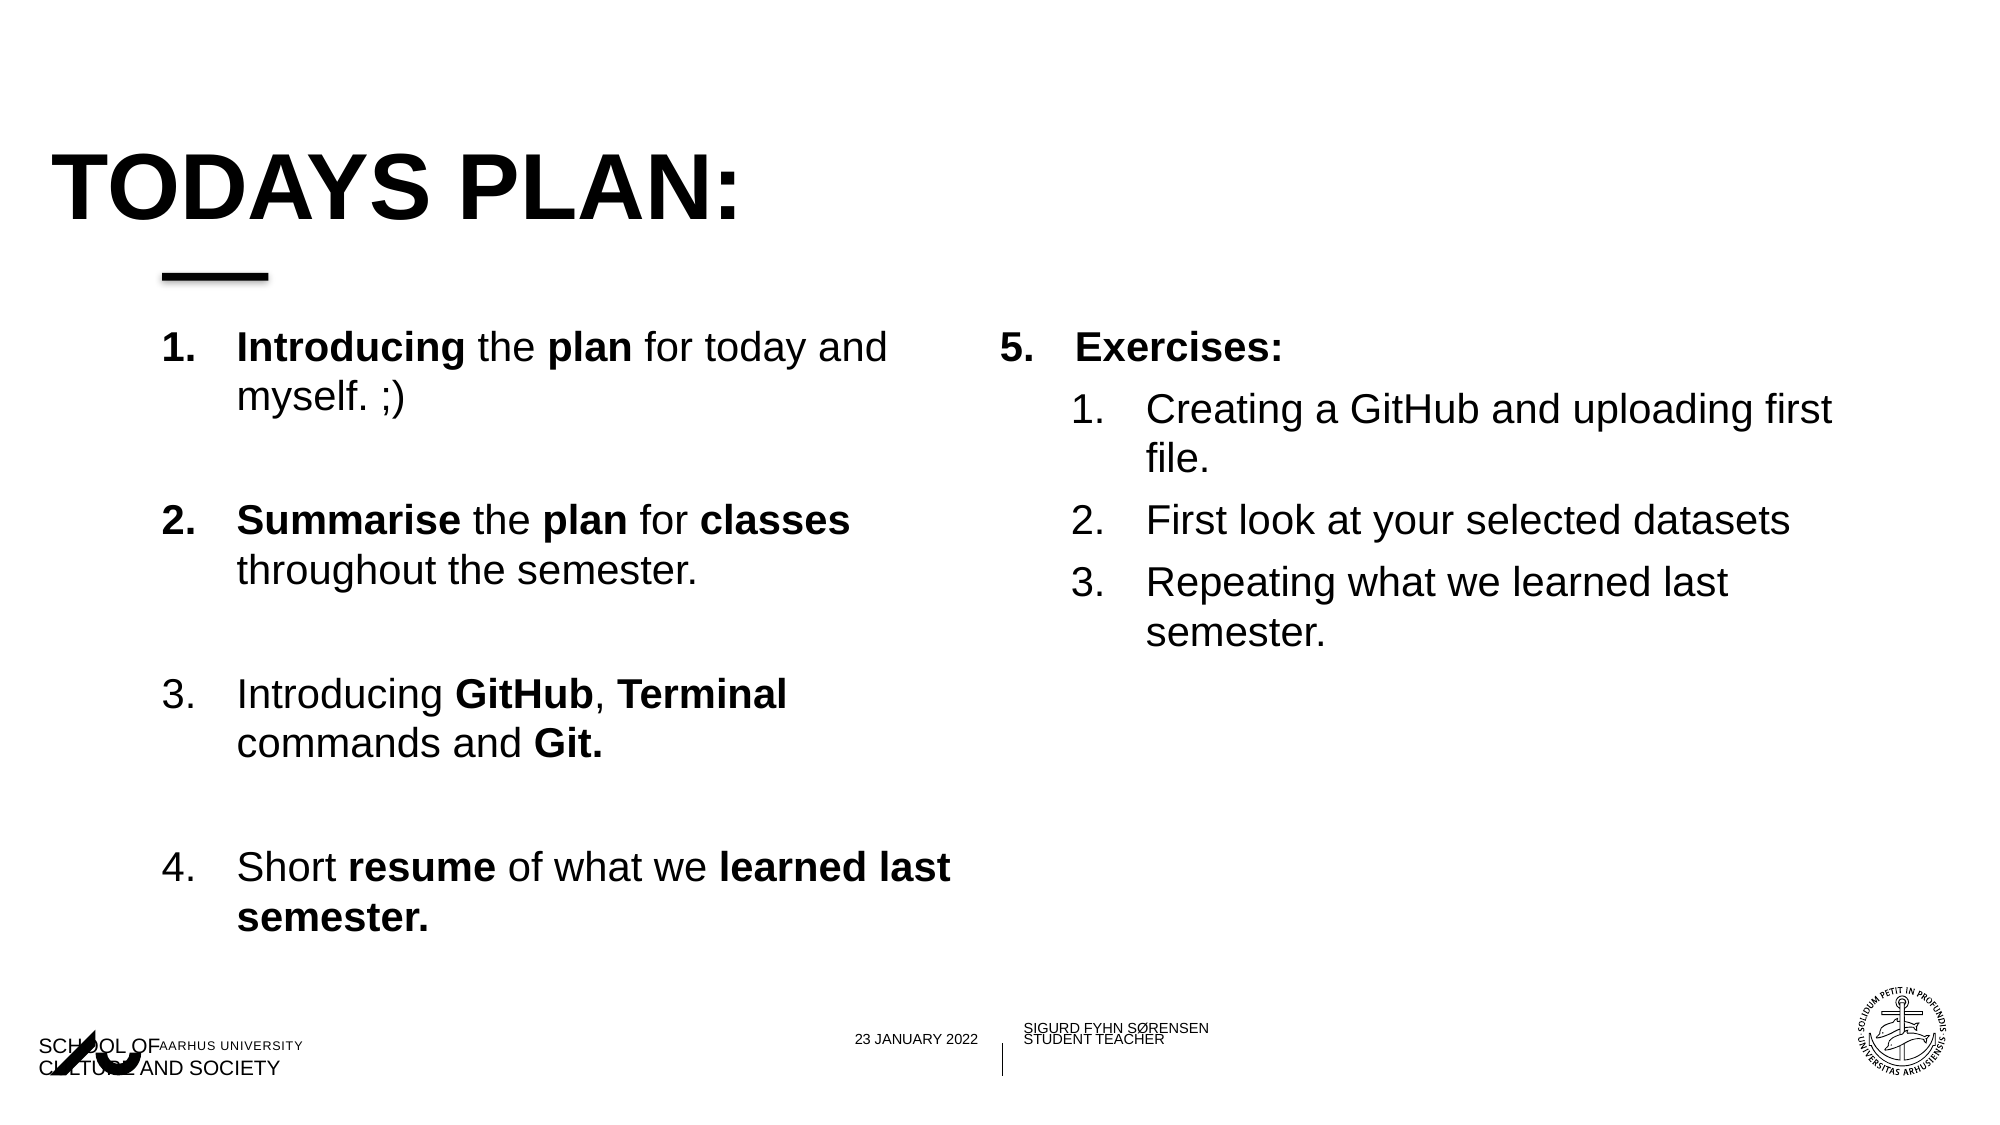

# Todays plan:
Introducing the plan for today and myself. ;)

Summarise the plan for classes throughout the semester.

Introducing GitHub, Terminal commands and Git.

Short resume of what we learned last semester.
Exercises:
Creating a GitHub and uploading first file.
First look at your selected datasets
Repeating what we learned last semester.